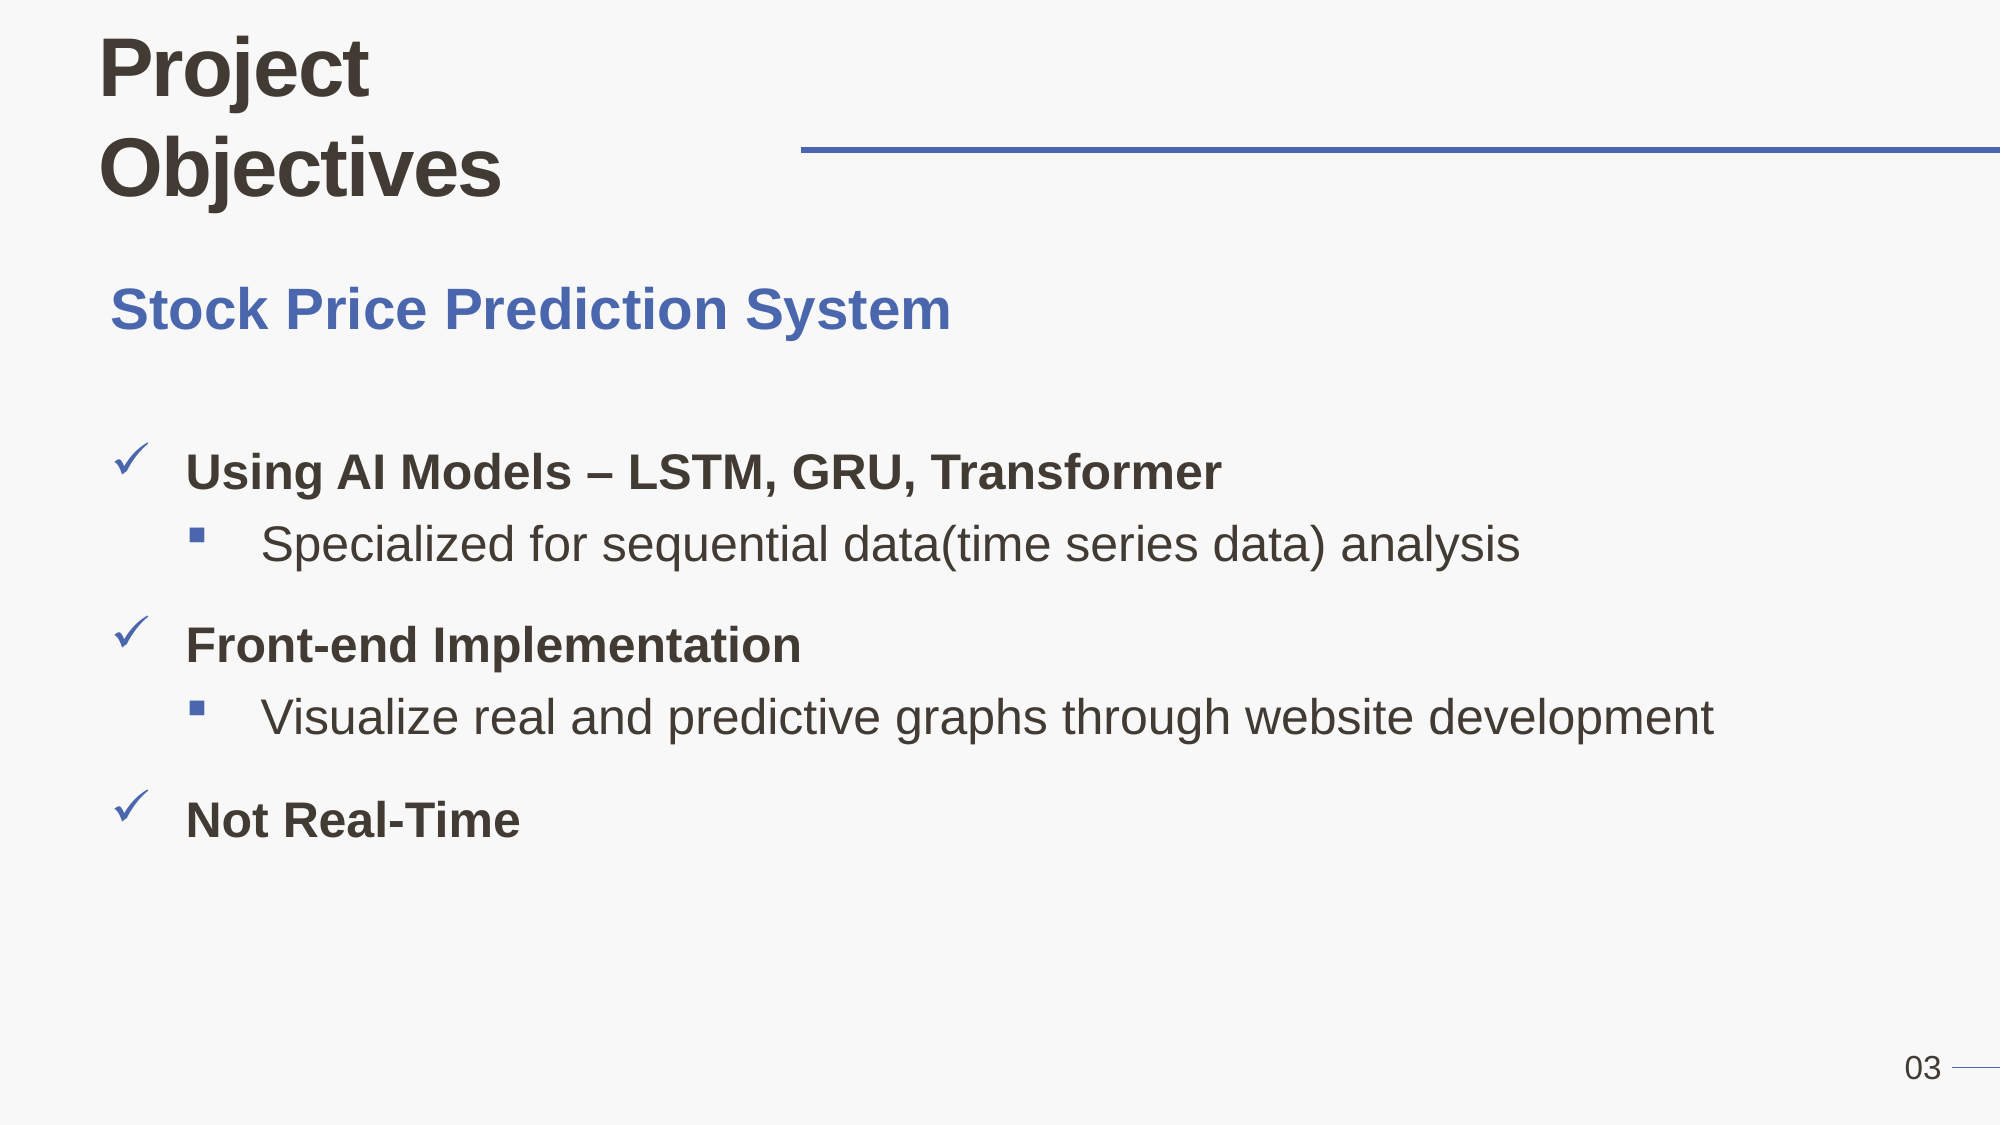

Project Objectives
Stock Price Prediction System
Using AI Models – LSTM, GRU, Transformer
Specialized for sequential data(time series data) analysis
Front-end Implementation
Visualize real and predictive graphs through website development
Not Real-Time
03